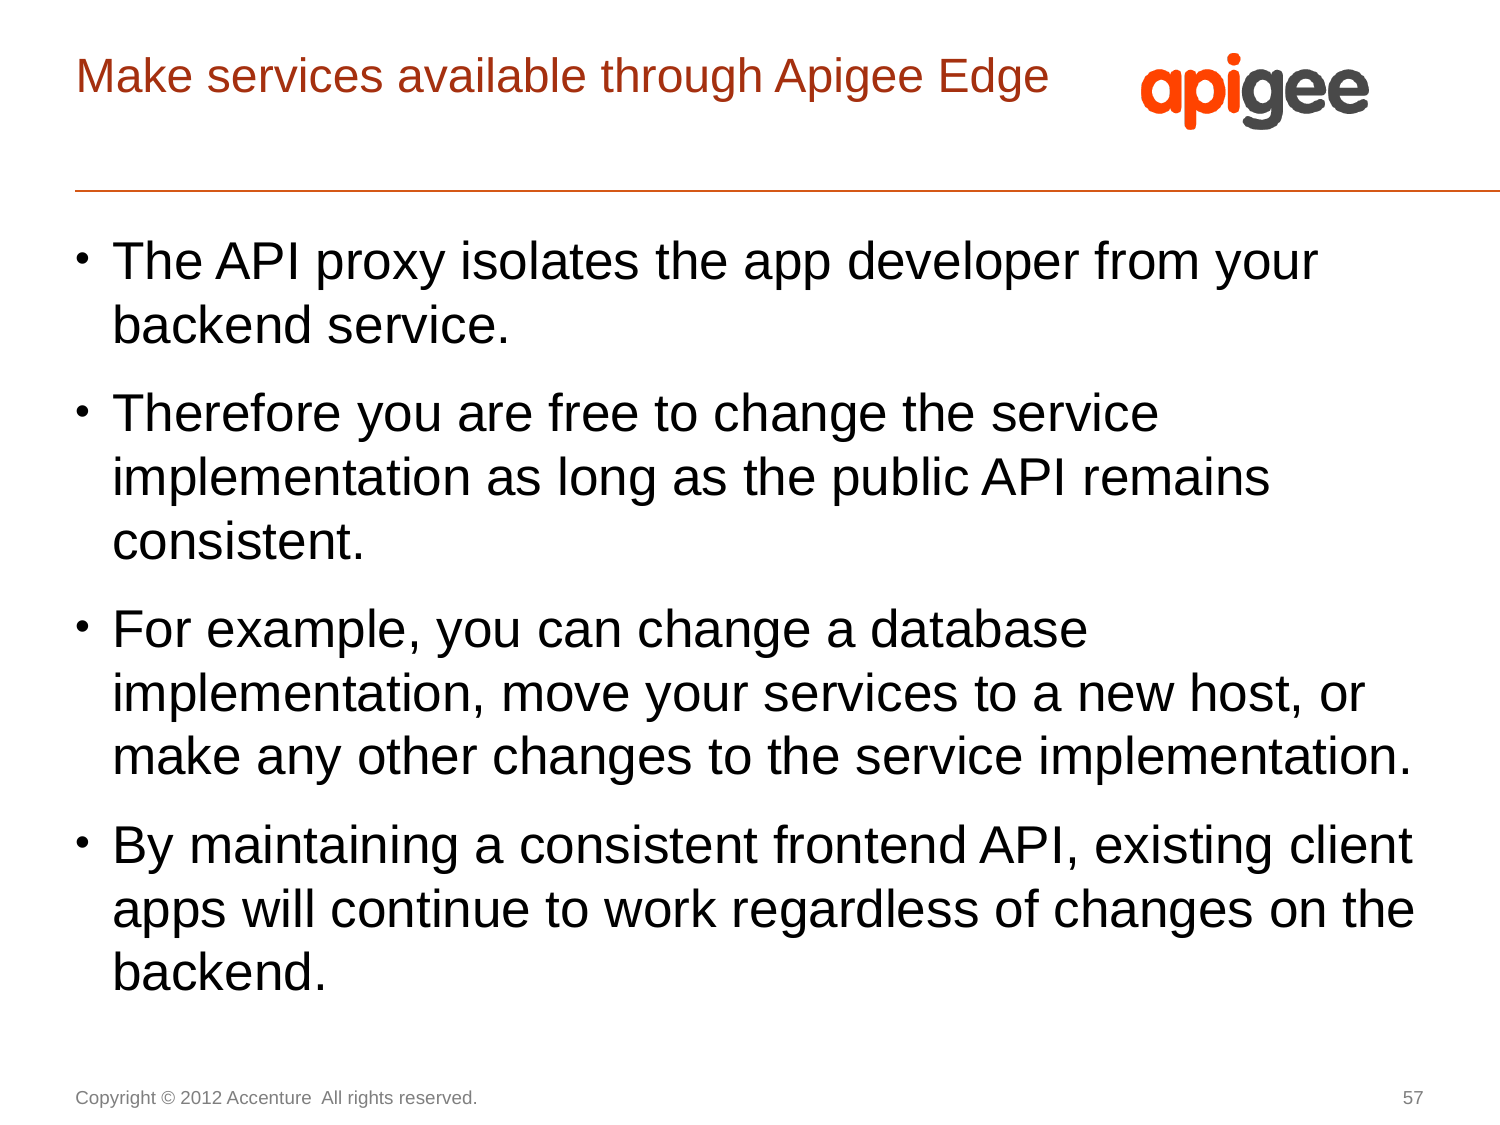

# Make services available through Apigee Edge
The API proxy isolates the app developer from your backend service.
Therefore you are free to change the service implementation as long as the public API remains consistent.
For example, you can change a database implementation, move your services to a new host, or make any other changes to the service implementation.
By maintaining a consistent frontend API, existing client apps will continue to work regardless of changes on the backend.